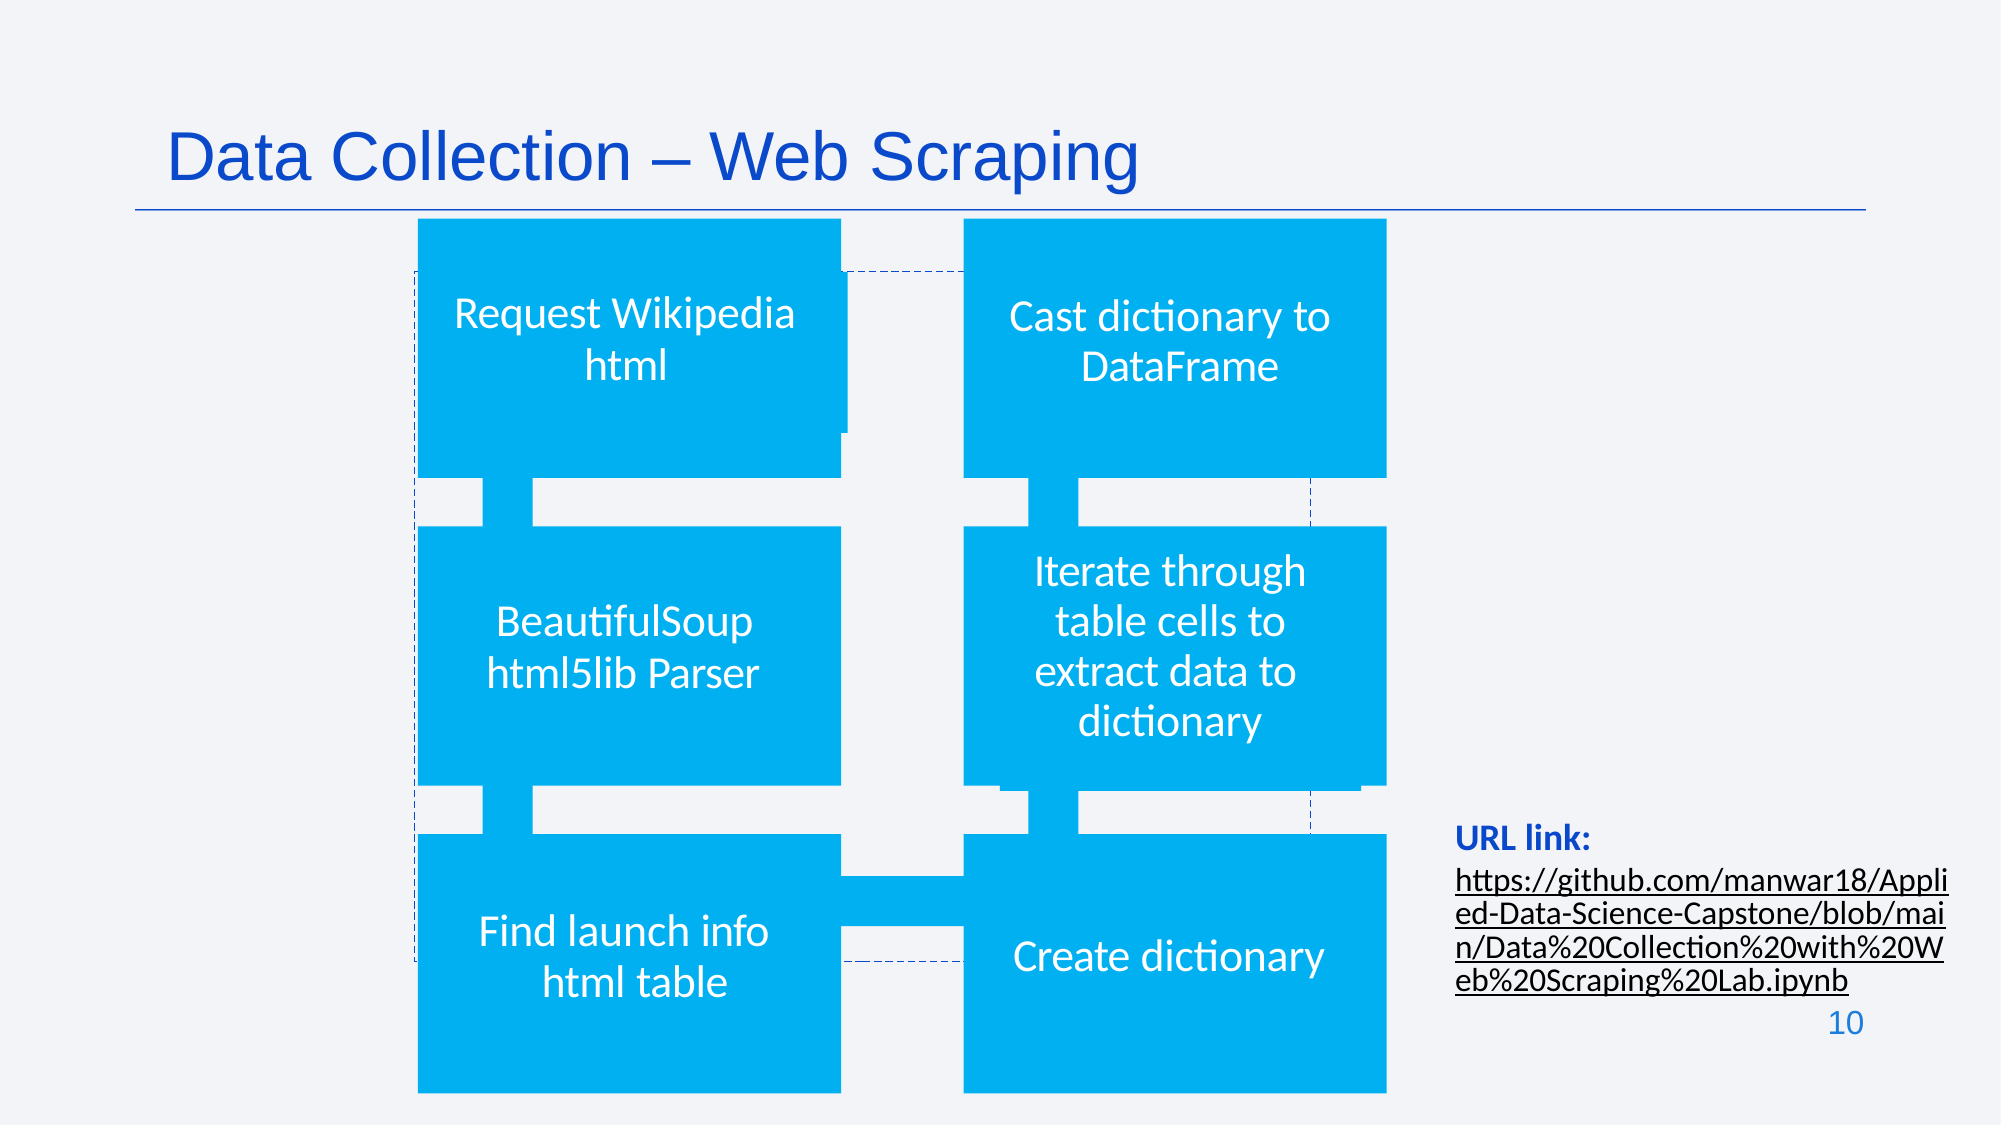

Data Collection – Web Scraping

Cast dictionary to  DataFrame
Request Wikipedia
html

Iterate through  table cells to  extract data to  dictionary

BeautifulSoup
html5lib Parser
URL link:
https://github.com/manwar18/Applied-Data-Science-Capstone/blob/main/Data%20Collection%20with%20Web%20Scraping%20Lab.ipynb

Find launch info  html table
Create dictionary
10
10